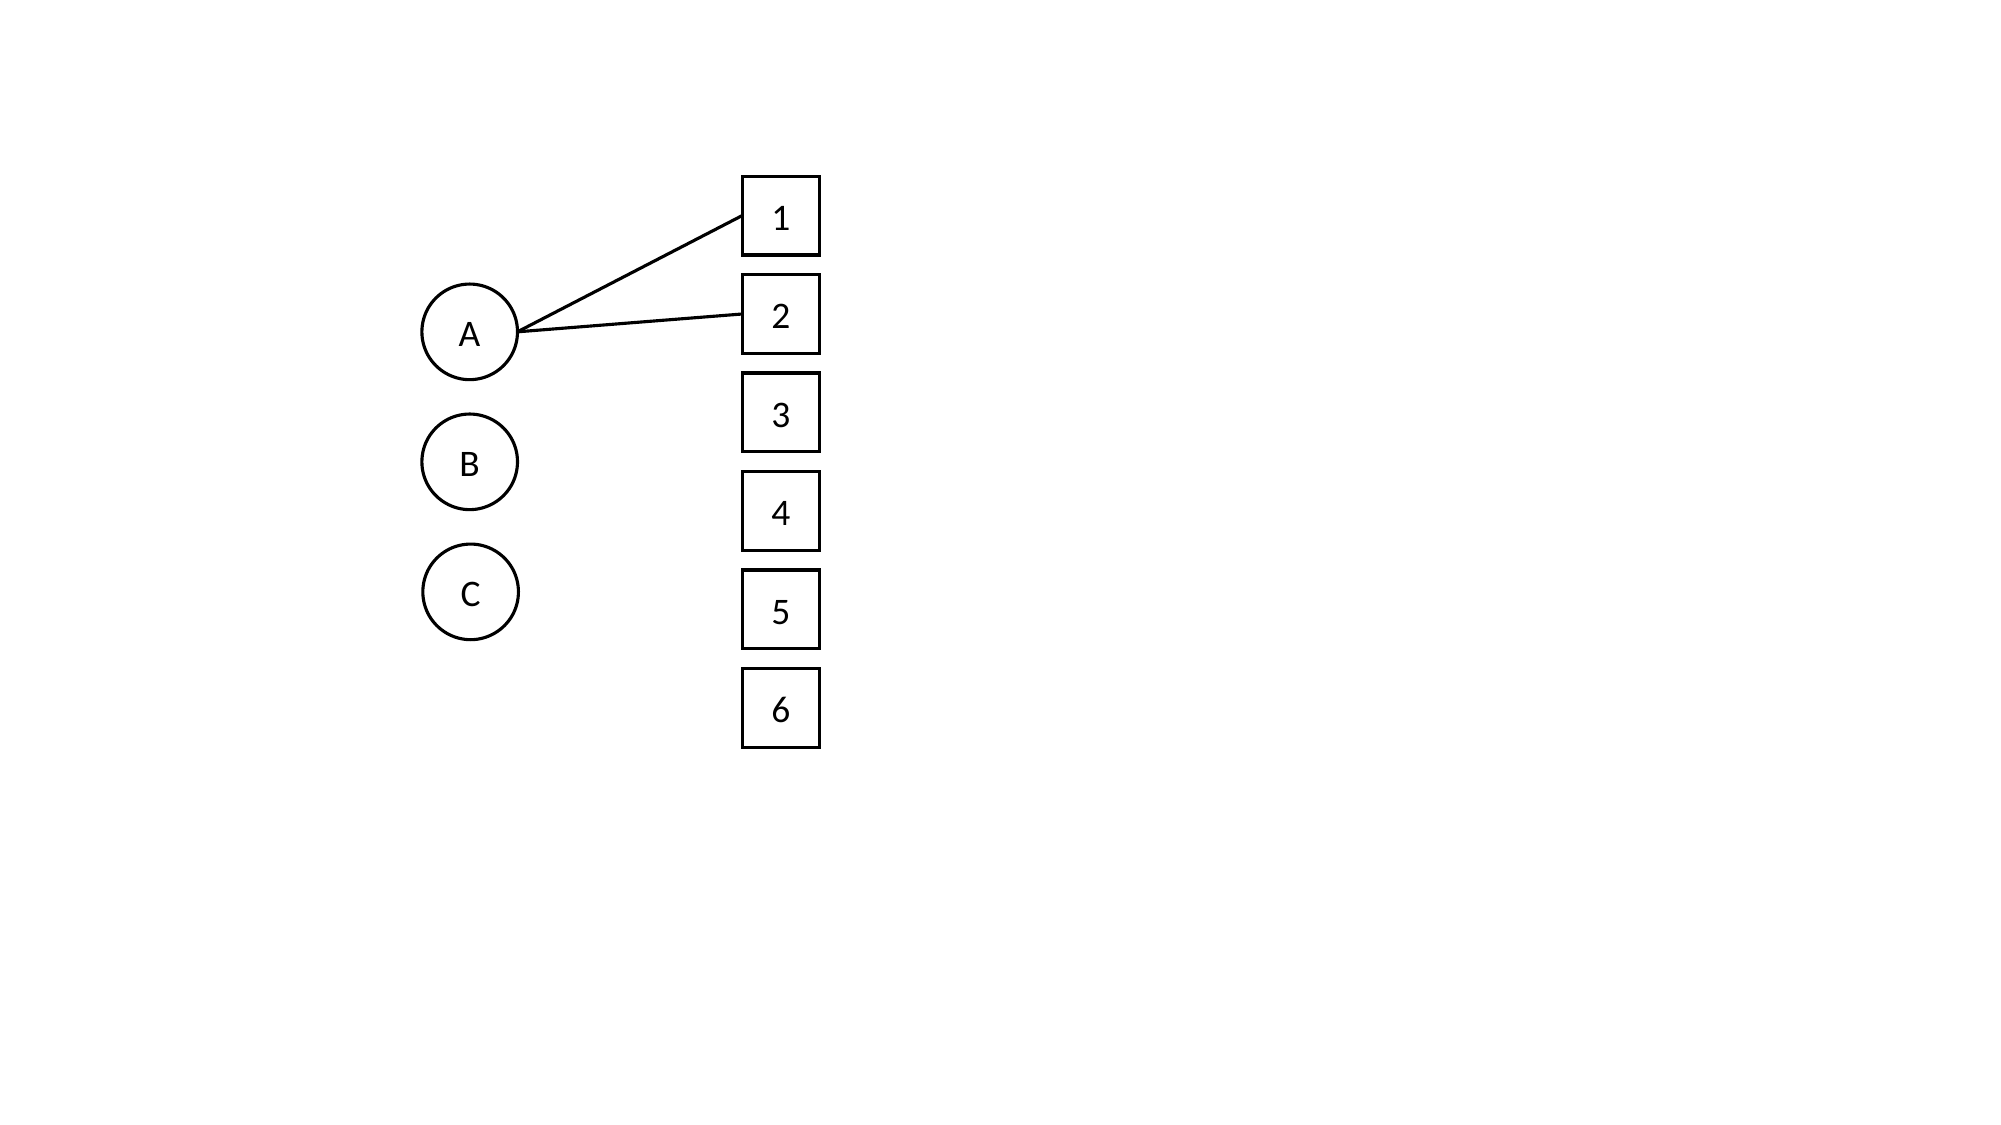

1
2
A
3
B
4
C
5
6